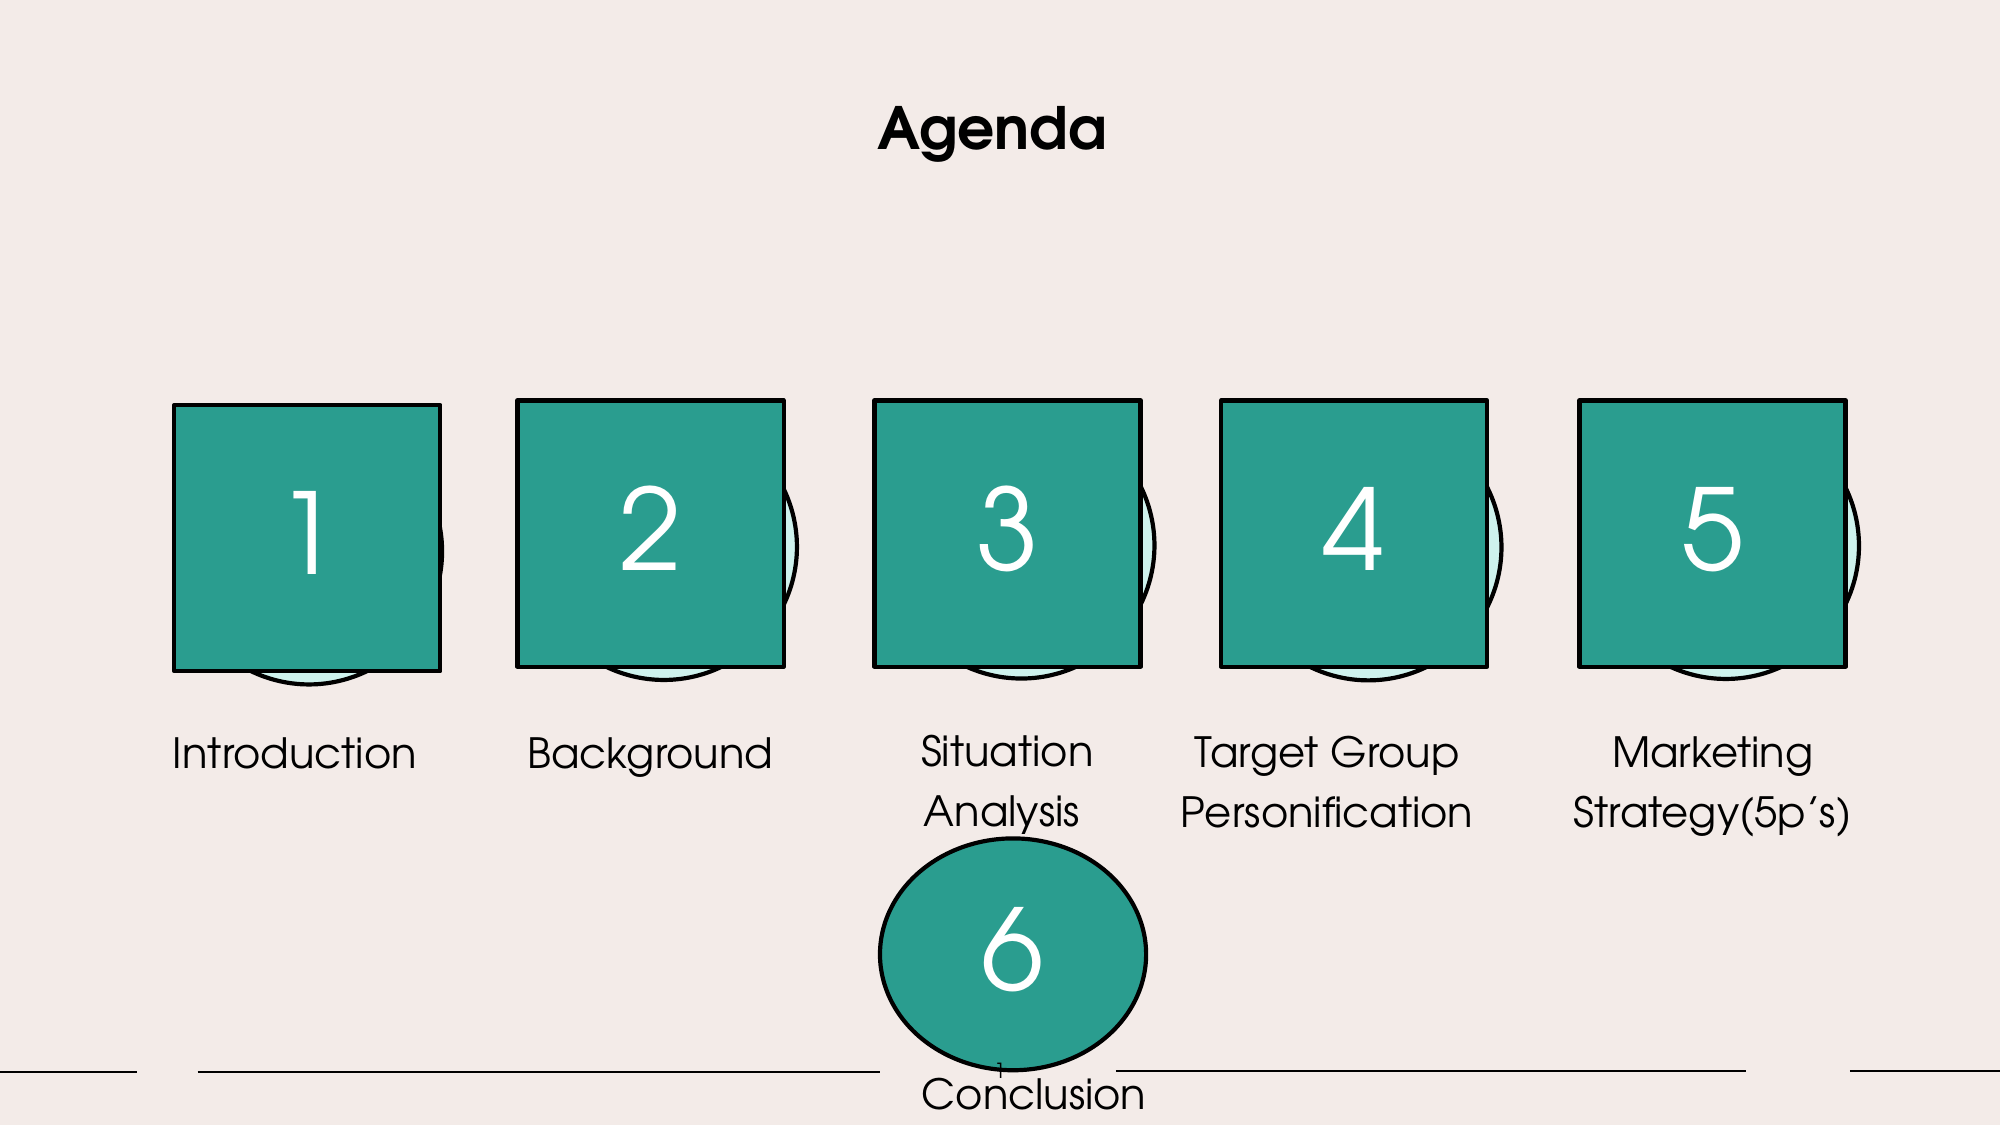

# Agenda
2
3
4
5
1
Situation Analysis
Target Group Personification

Marketing Strategy(5p’s)

Introduction

Background

6
Conclusion

1